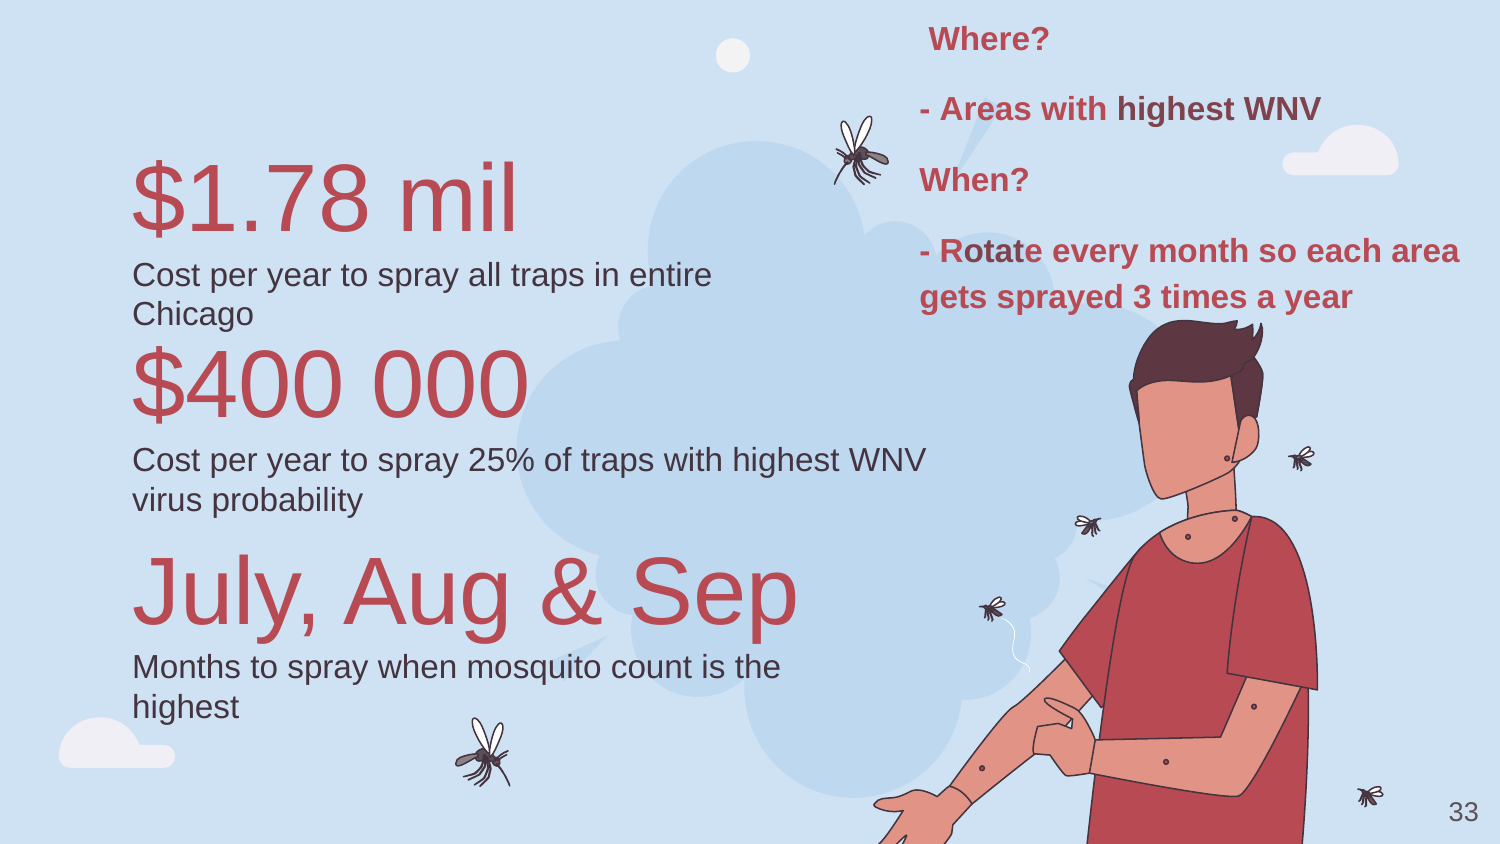

Where?
- Areas with highest WNV
When?
- Rotate every month so each area gets sprayed 3 times a year

# $1.78 mil
Cost per year to spray all traps in entire Chicago

$400 000
Cost per year to spray 25% of traps with highest WNV virus probability
July, Aug & Sep
Months to spray when mosquito count is the highest
33